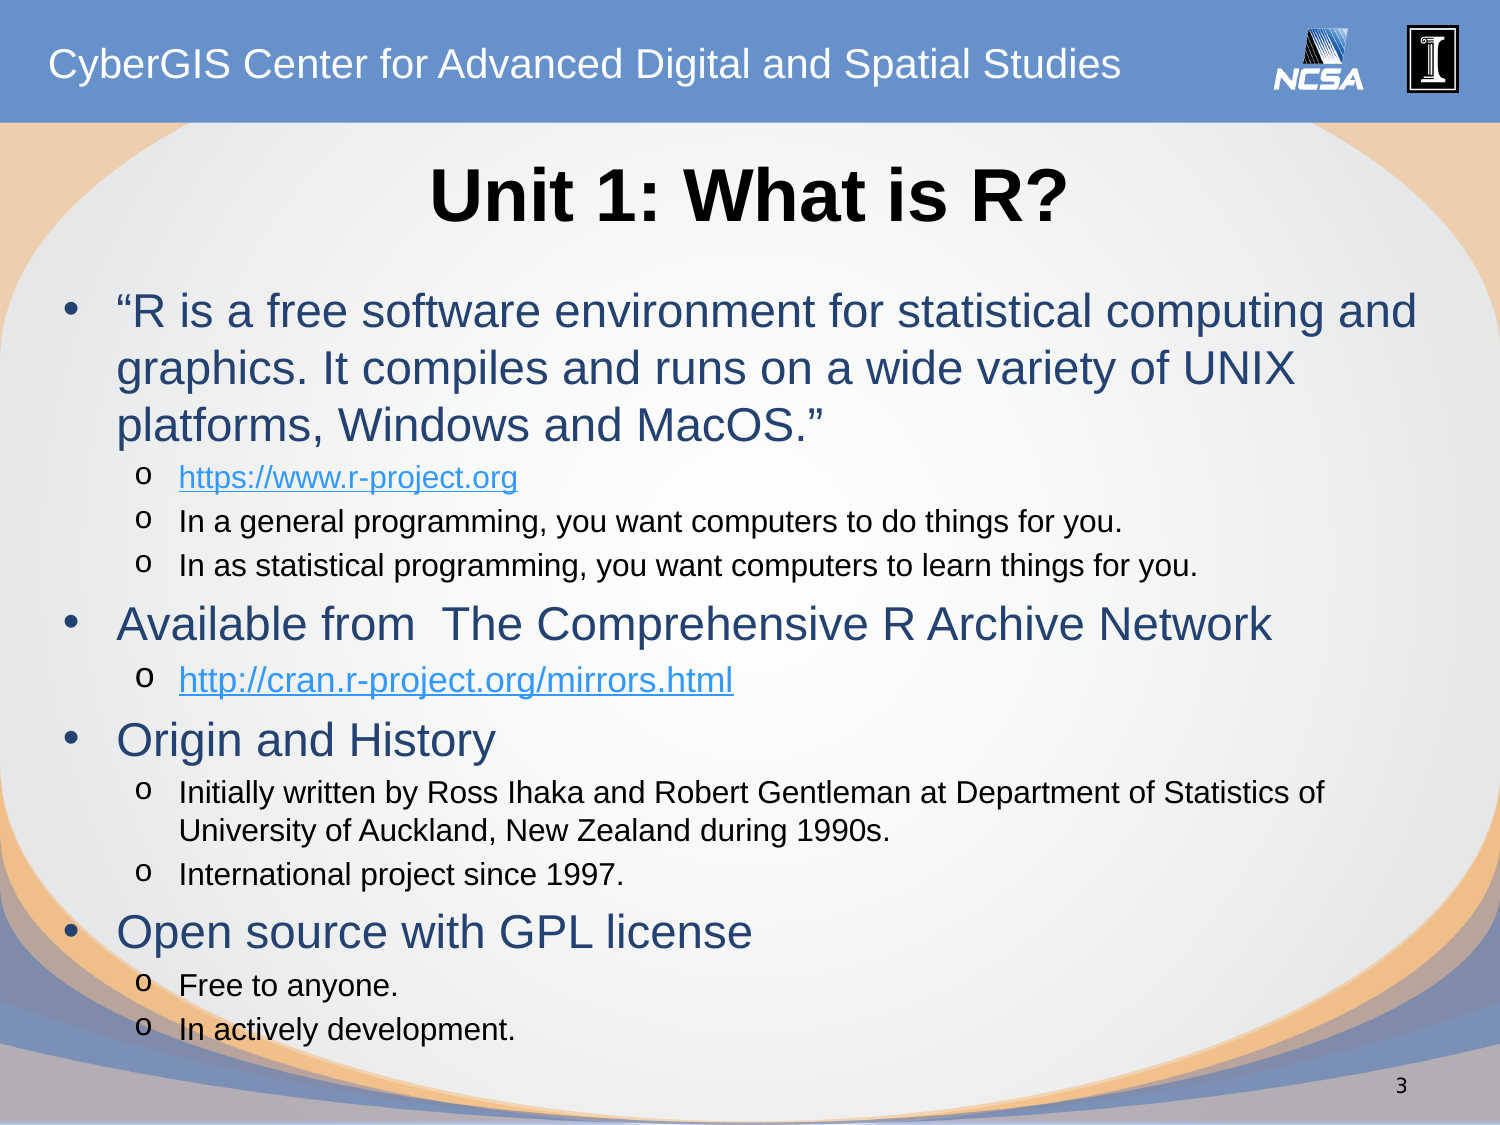

# Unit 1: What is R?
“R is a free software environment for statistical computing and graphics. It compiles and runs on a wide variety of UNIX platforms, Windows and MacOS.”
https://www.r-project.org
In a general programming, you want computers to do things for you.
In as statistical programming, you want computers to learn things for you.
Available from  The Comprehensive R Archive Network
http://cran.r-project.org/mirrors.html
Origin and History
Initially written by Ross Ihaka and Robert Gentleman at Department of Statistics of  University of Auckland, New Zealand during 1990s.
International project since 1997.
Open source with GPL license
Free to anyone.
In actively development.

3